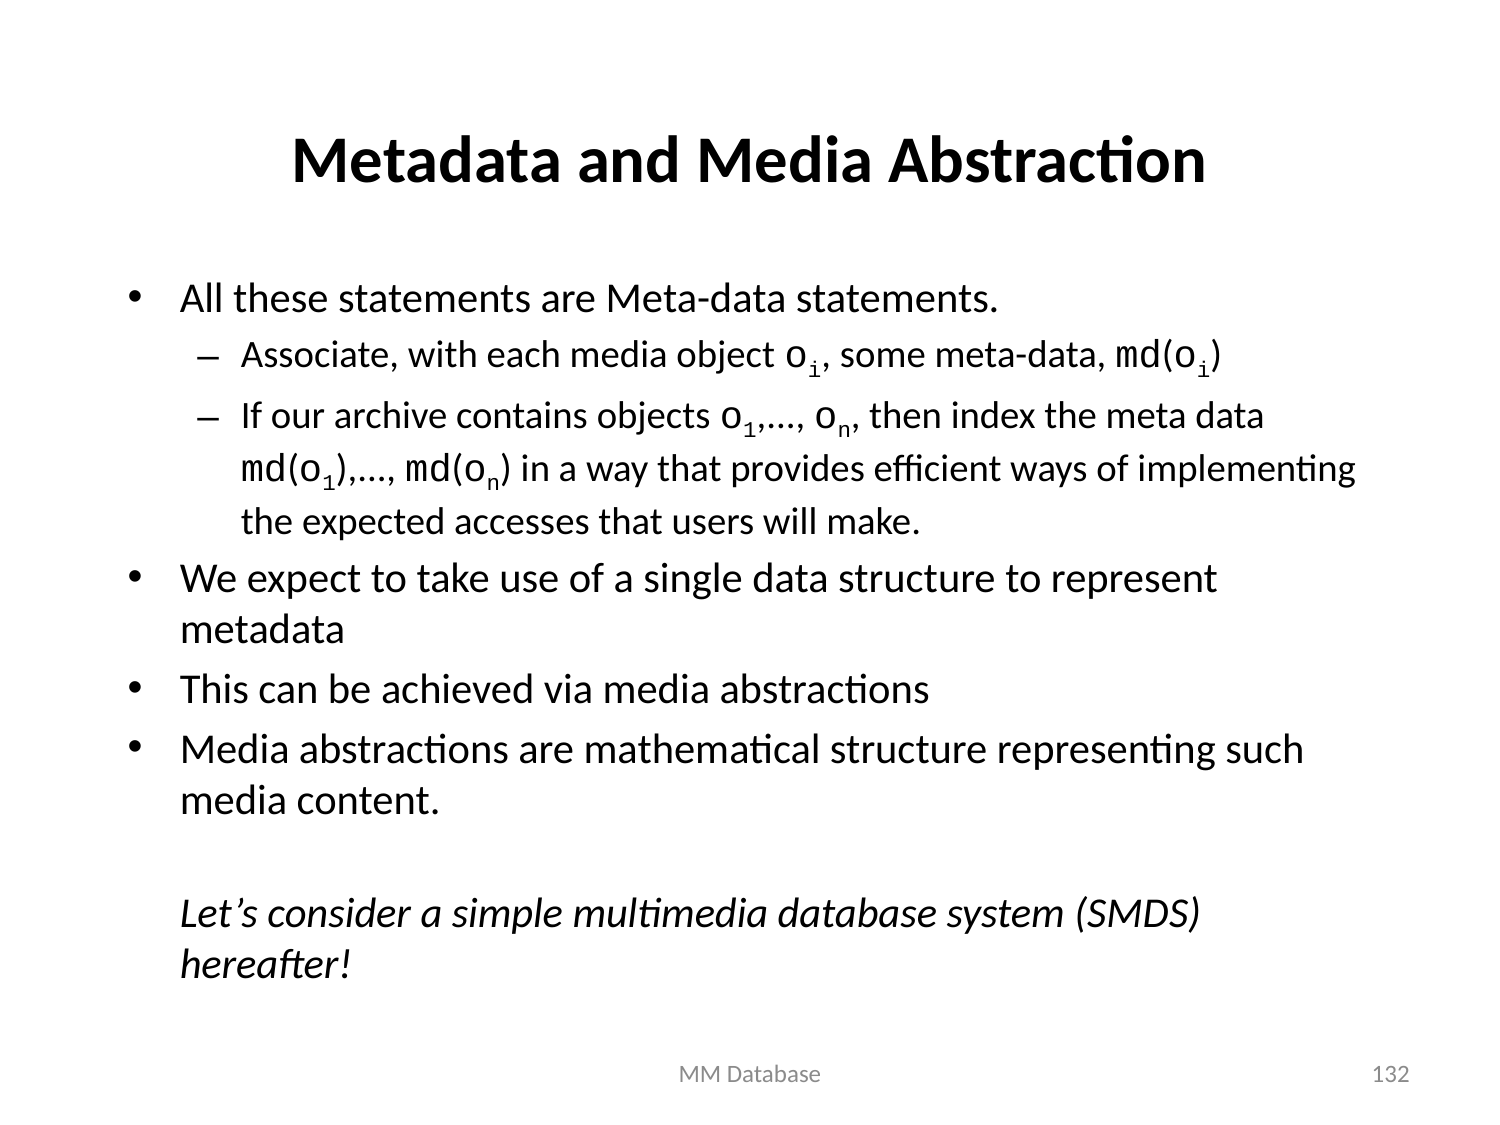

# Metadata and Media Abstraction
All these statements are Meta-data statements.
Associate, with each media object oi, some meta-data, md(oi)
If our archive contains objects o1,..., on, then index the meta data md(o1),..., md(on) in a way that provides efficient ways of implementing the expected accesses that users will make.
We expect to take use of a single data structure to represent metadata
This can be achieved via media abstractions
Media abstractions are mathematical structure representing such media content.

	Let’s consider a simple multimedia database system (SMDS) hereafter!
MM Database
132